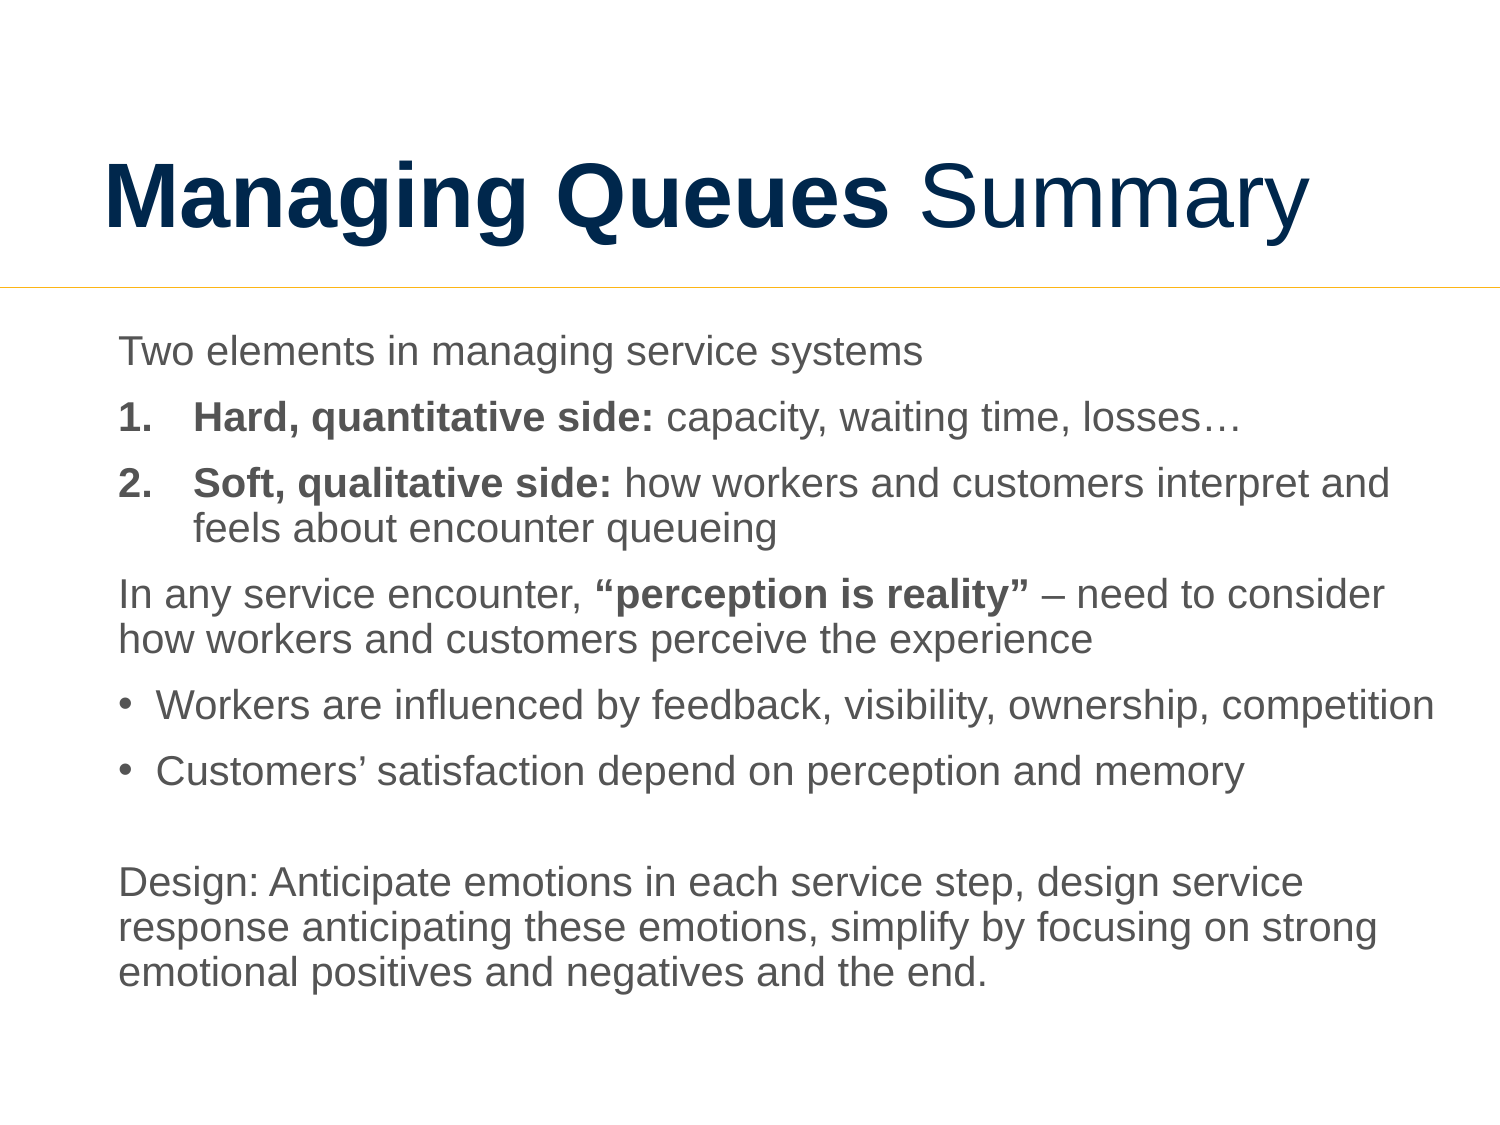

# Managing Queues Summary
Two elements in managing service systems
Hard, quantitative side: capacity, waiting time, losses…
Soft, qualitative side: how workers and customers interpret and feels about encounter queueing
In any service encounter, “perception is reality” – need to consider how workers and customers perceive the experience
Workers are influenced by feedback, visibility, ownership, competition
Customers’ satisfaction depend on perception and memory
Design: Anticipate emotions in each service step, design service response anticipating these emotions, simplify by focusing on strong emotional positives and negatives and the end.
22